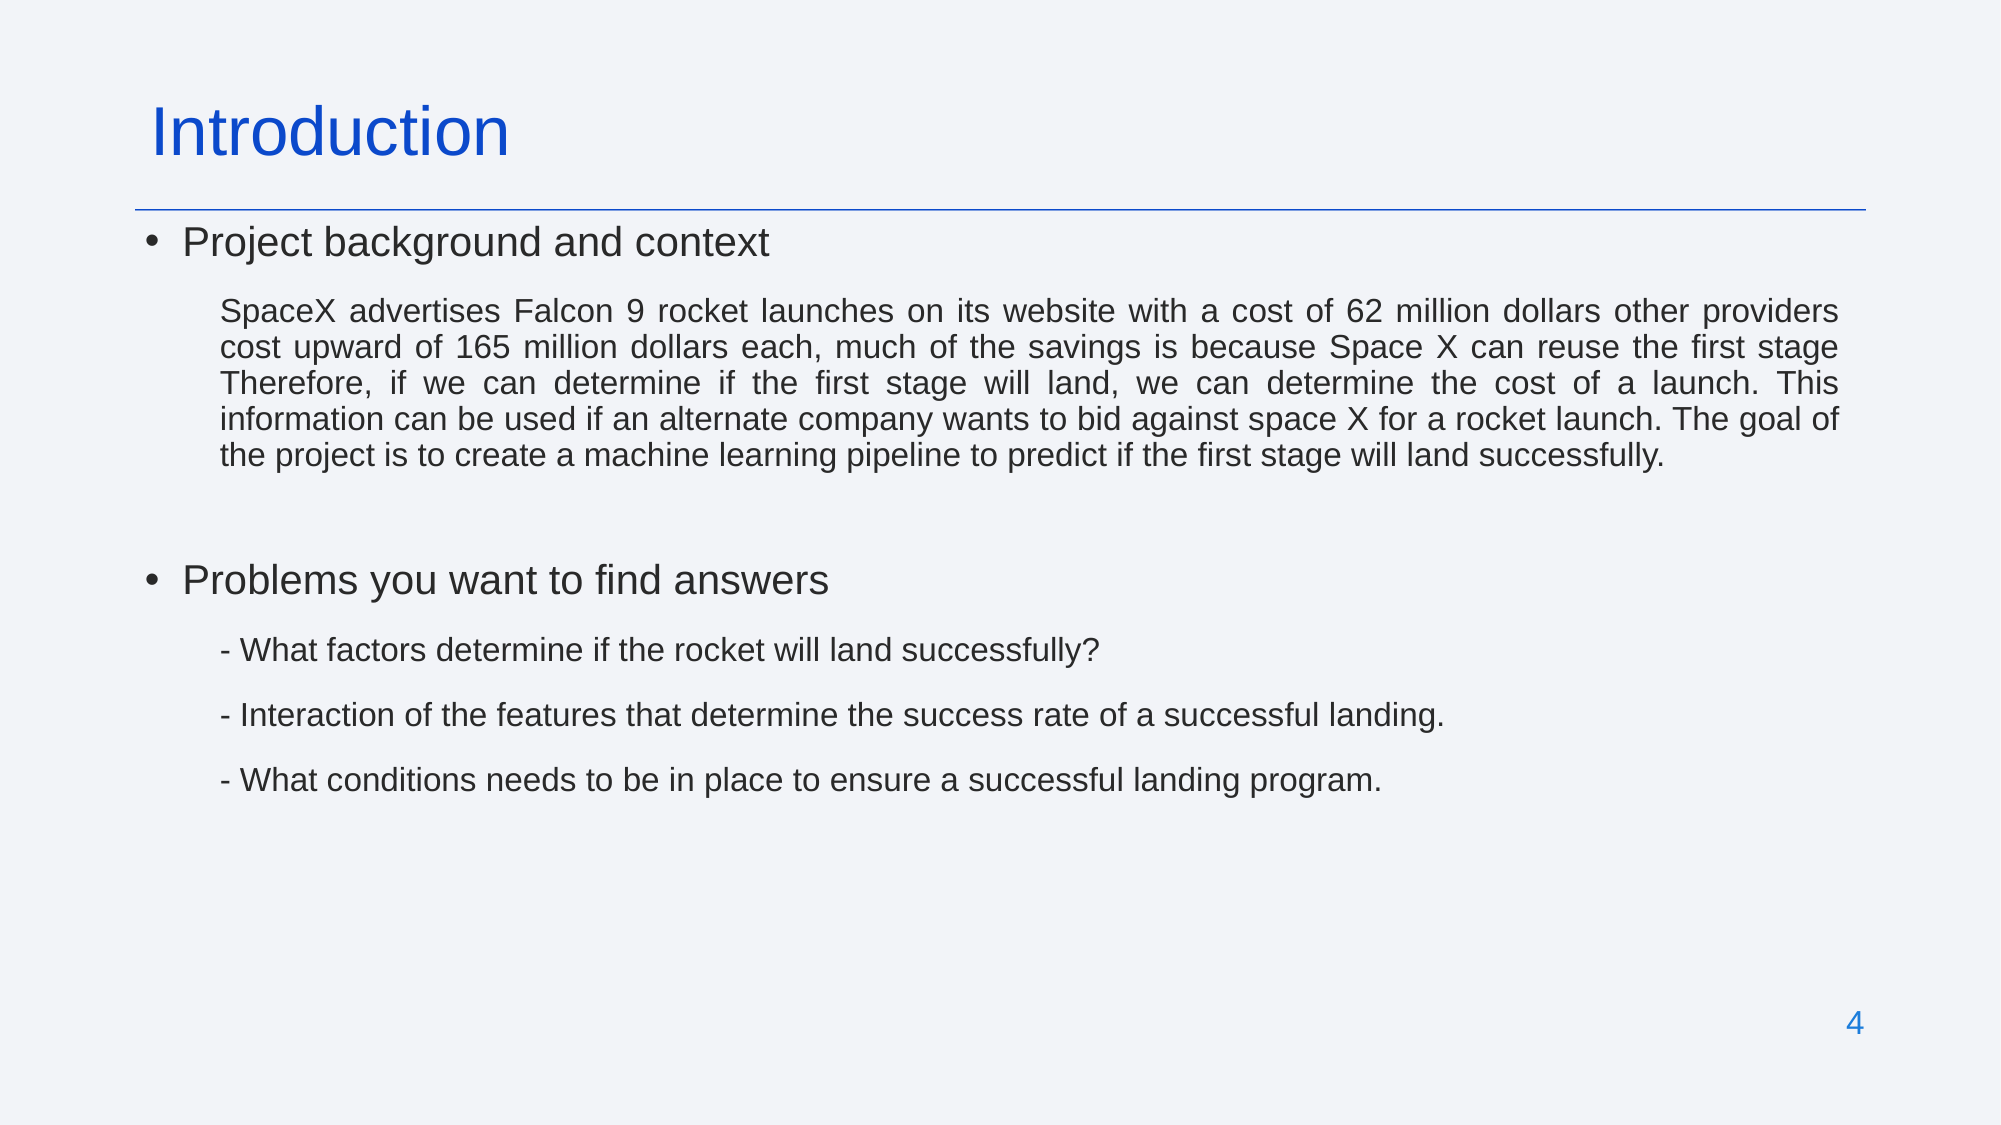

Introduction
Project background and context
SpaceX advertises Falcon 9 rocket launches on its website with a cost of 62 million dollars other providers cost upward of 165 million dollars each, much of the savings is because Space X can reuse the first stage Therefore, if we can determine if the first stage will land, we can determine the cost of a launch. This information can be used if an alternate company wants to bid against space X for a rocket launch. The goal of the project is to create a machine learning pipeline to predict if the first stage will land successfully.

Problems you want to find answers
- What factors determine if the rocket will land successfully?
- Interaction of the features that determine the success rate of a successful landing.
- What conditions needs to be in place to ensure a successful landing program.
4